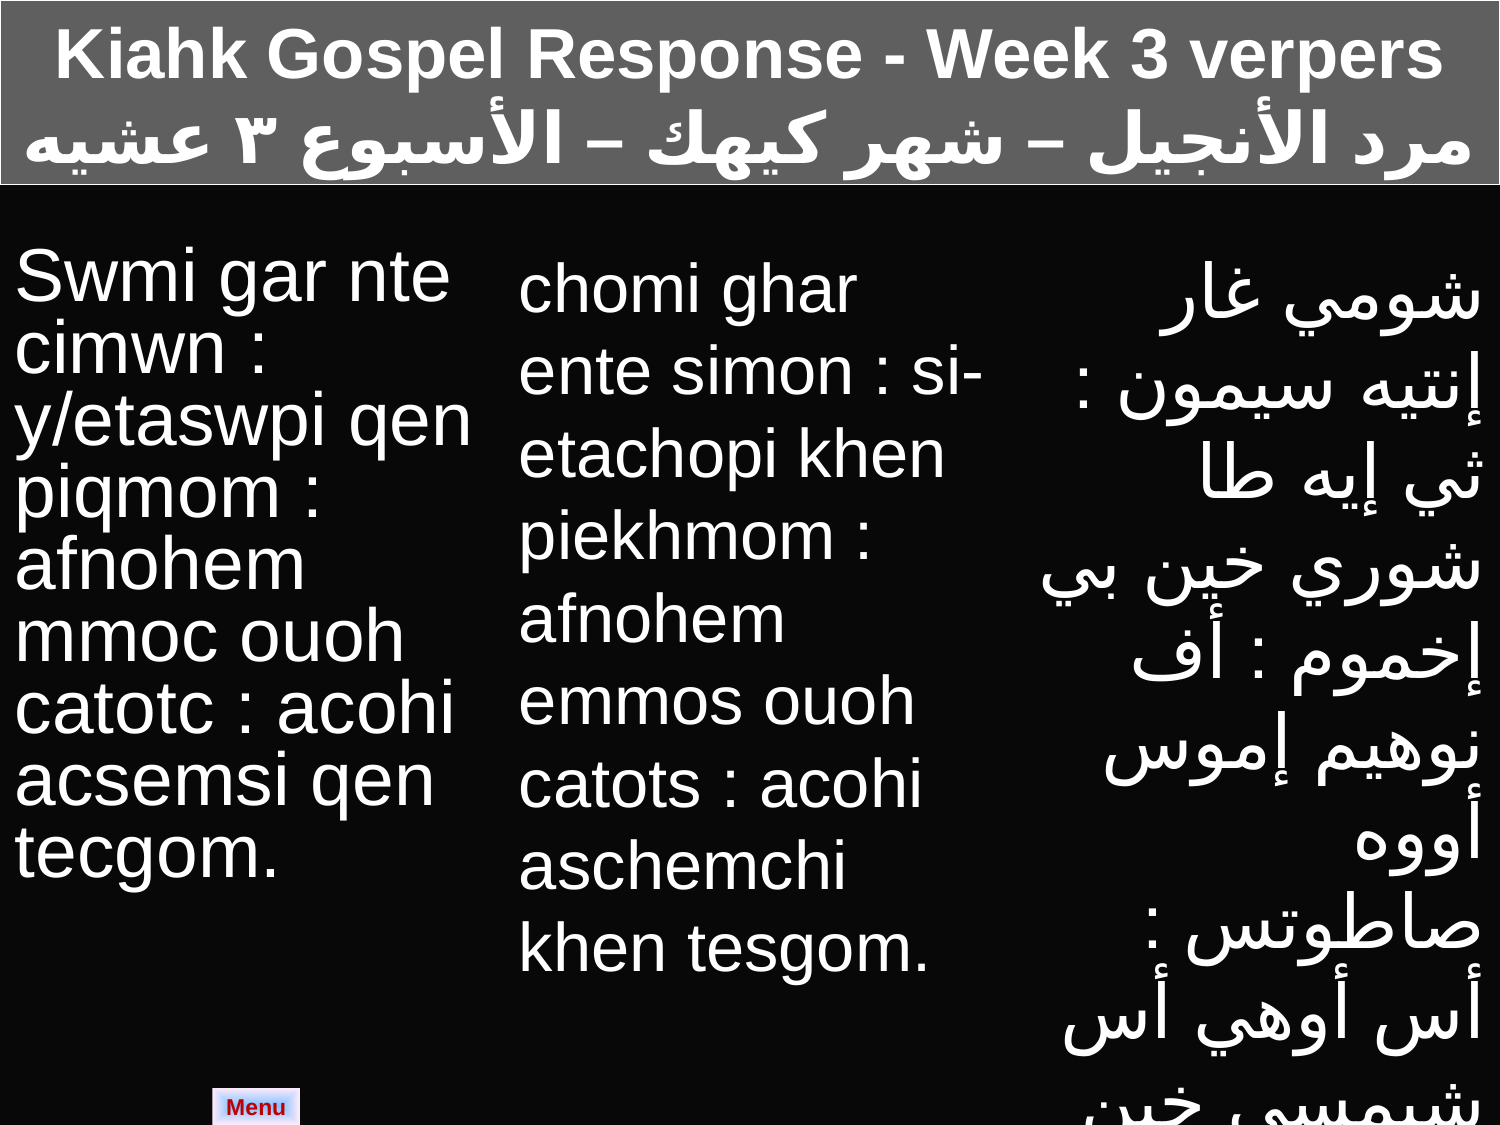

Kiahk Gospel Response - Week 3 verpers
مرد الأنجيل – شهر كيهك – الأسبوع ٣ عشيه
Swmi gar nte cimwn : y/etaswpi qen piqmom : afnohem mmoc ouoh catotc : acohi acsemsi qen tecgom.
chomi ghar ente simon : si-etachopi khen piekhmom : afnohem emmos ouoh catots : acohi aschemchi khen tesgom.
شومي غار إنتيه سيمون : ثي إيه طا شوري خين بي إخموم : أف نوهيم إموس أووه صاطوتس : أس أوهي أس شيمسي خين تيس جوم.
Menu